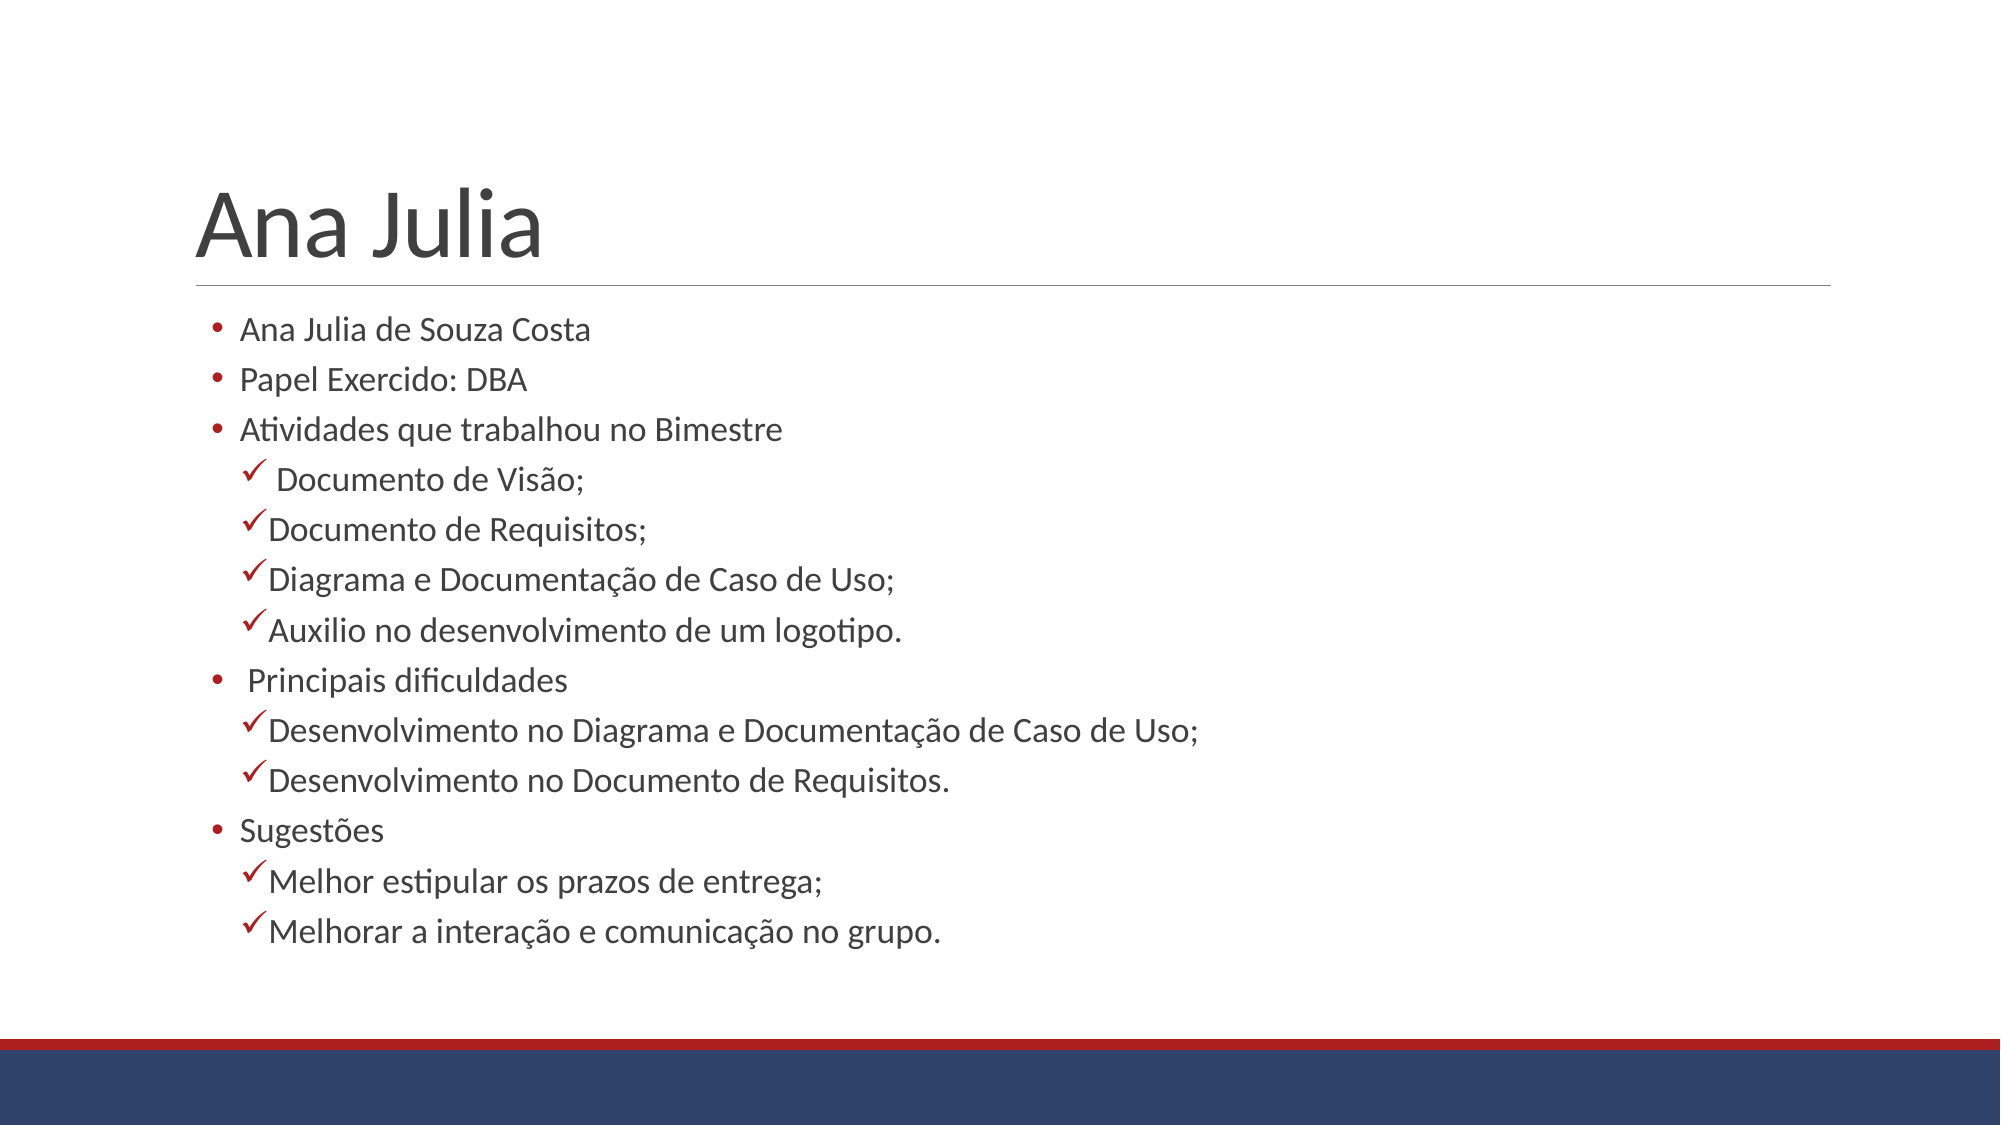

# Ana Julia
Ana Julia de Souza Costa
Papel Exercido: DBA
Atividades que trabalhou no Bimestre
 Documento de Visão;
Documento de Requisitos;
Diagrama e Documentação de Caso de Uso;
Auxilio no desenvolvimento de um logotipo.
 Principais dificuldades
Desenvolvimento no Diagrama e Documentação de Caso de Uso;
Desenvolvimento no Documento de Requisitos.
Sugestões
Melhor estipular os prazos de entrega;
Melhorar a interação e comunicação no grupo.